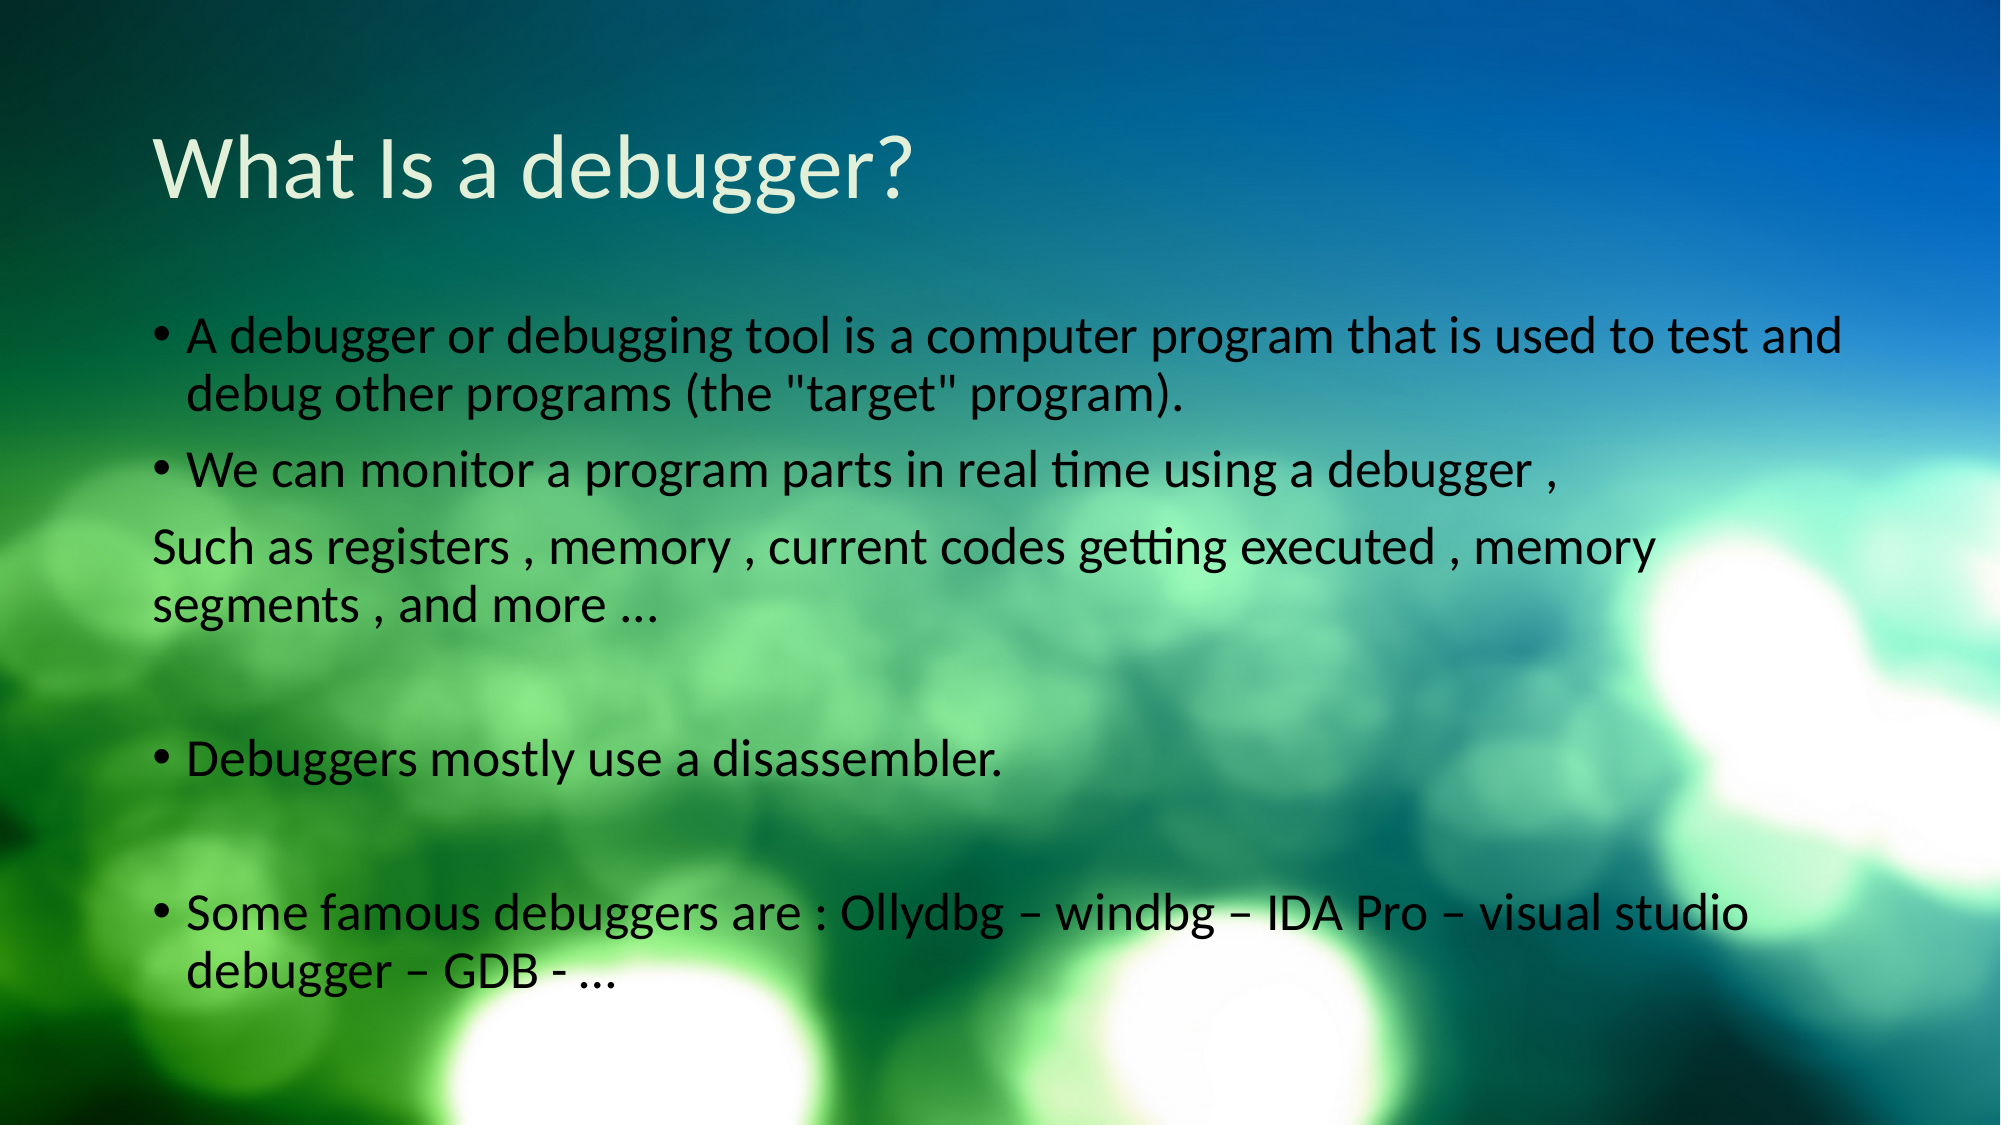

# What Is a debugger?
A debugger or debugging tool is a computer program that is used to test and debug other programs (the "target" program).
We can monitor a program parts in real time using a debugger ,
Such as registers , memory , current codes getting executed , memory segments , and more ...

Debuggers mostly use a disassembler.

Some famous debuggers are : Ollydbg – windbg – IDA Pro – visual studio debugger – GDB - …